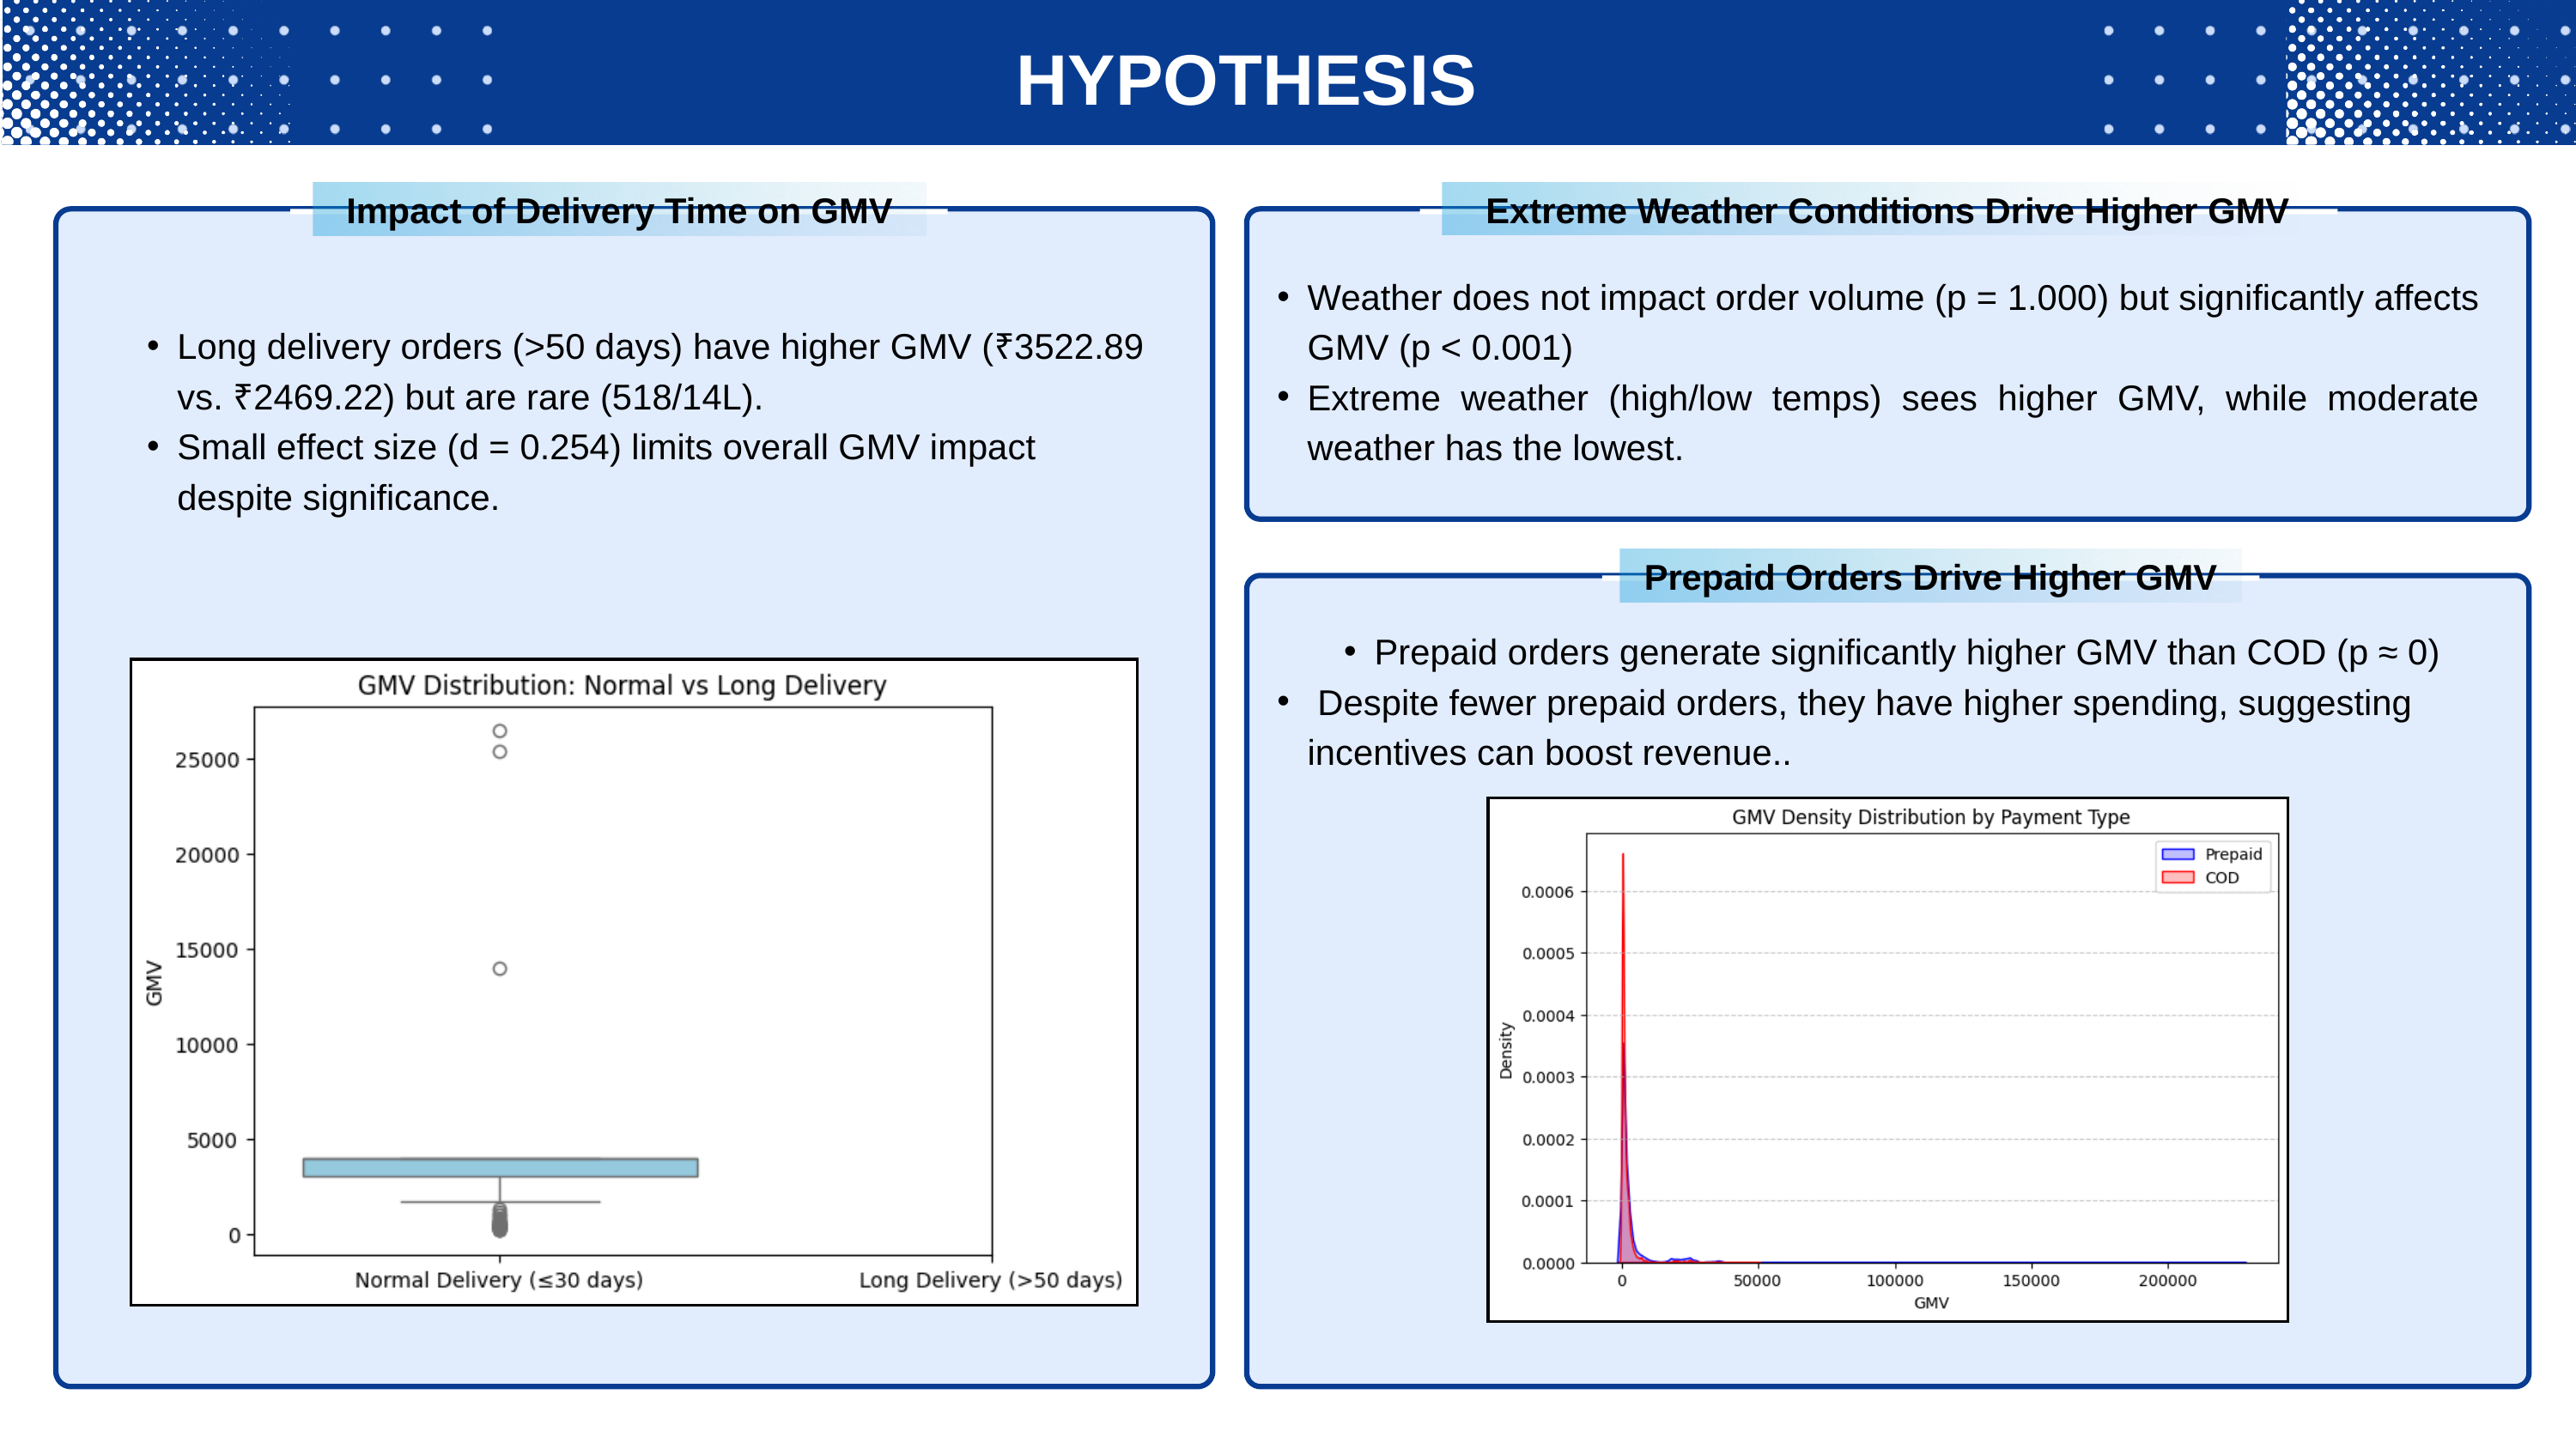

HYPOTHESIS TESTING

Extreme Weather Conditions Drive Higher GMV

Impact of Delivery Time on GMV

Weather does not impact order volume (p = 1.000) but significantly affects GMV (p < 0.001)
Extreme weather (high/low temps) sees higher GMV, while moderate weather has the lowest.

Long delivery orders (>50 days) have higher GMV (₹3522.89 vs. ₹2469.22) but are rare (518/14L).
Small effect size (d = 0.254) limits overall GMV impact despite significance.

Prepaid Orders Drive Higher GMV

Prepaid orders generate significantly higher GMV than COD (p ≈ 0)
 Despite fewer prepaid orders, they have higher spending, suggesting   incentives can boost revenue..